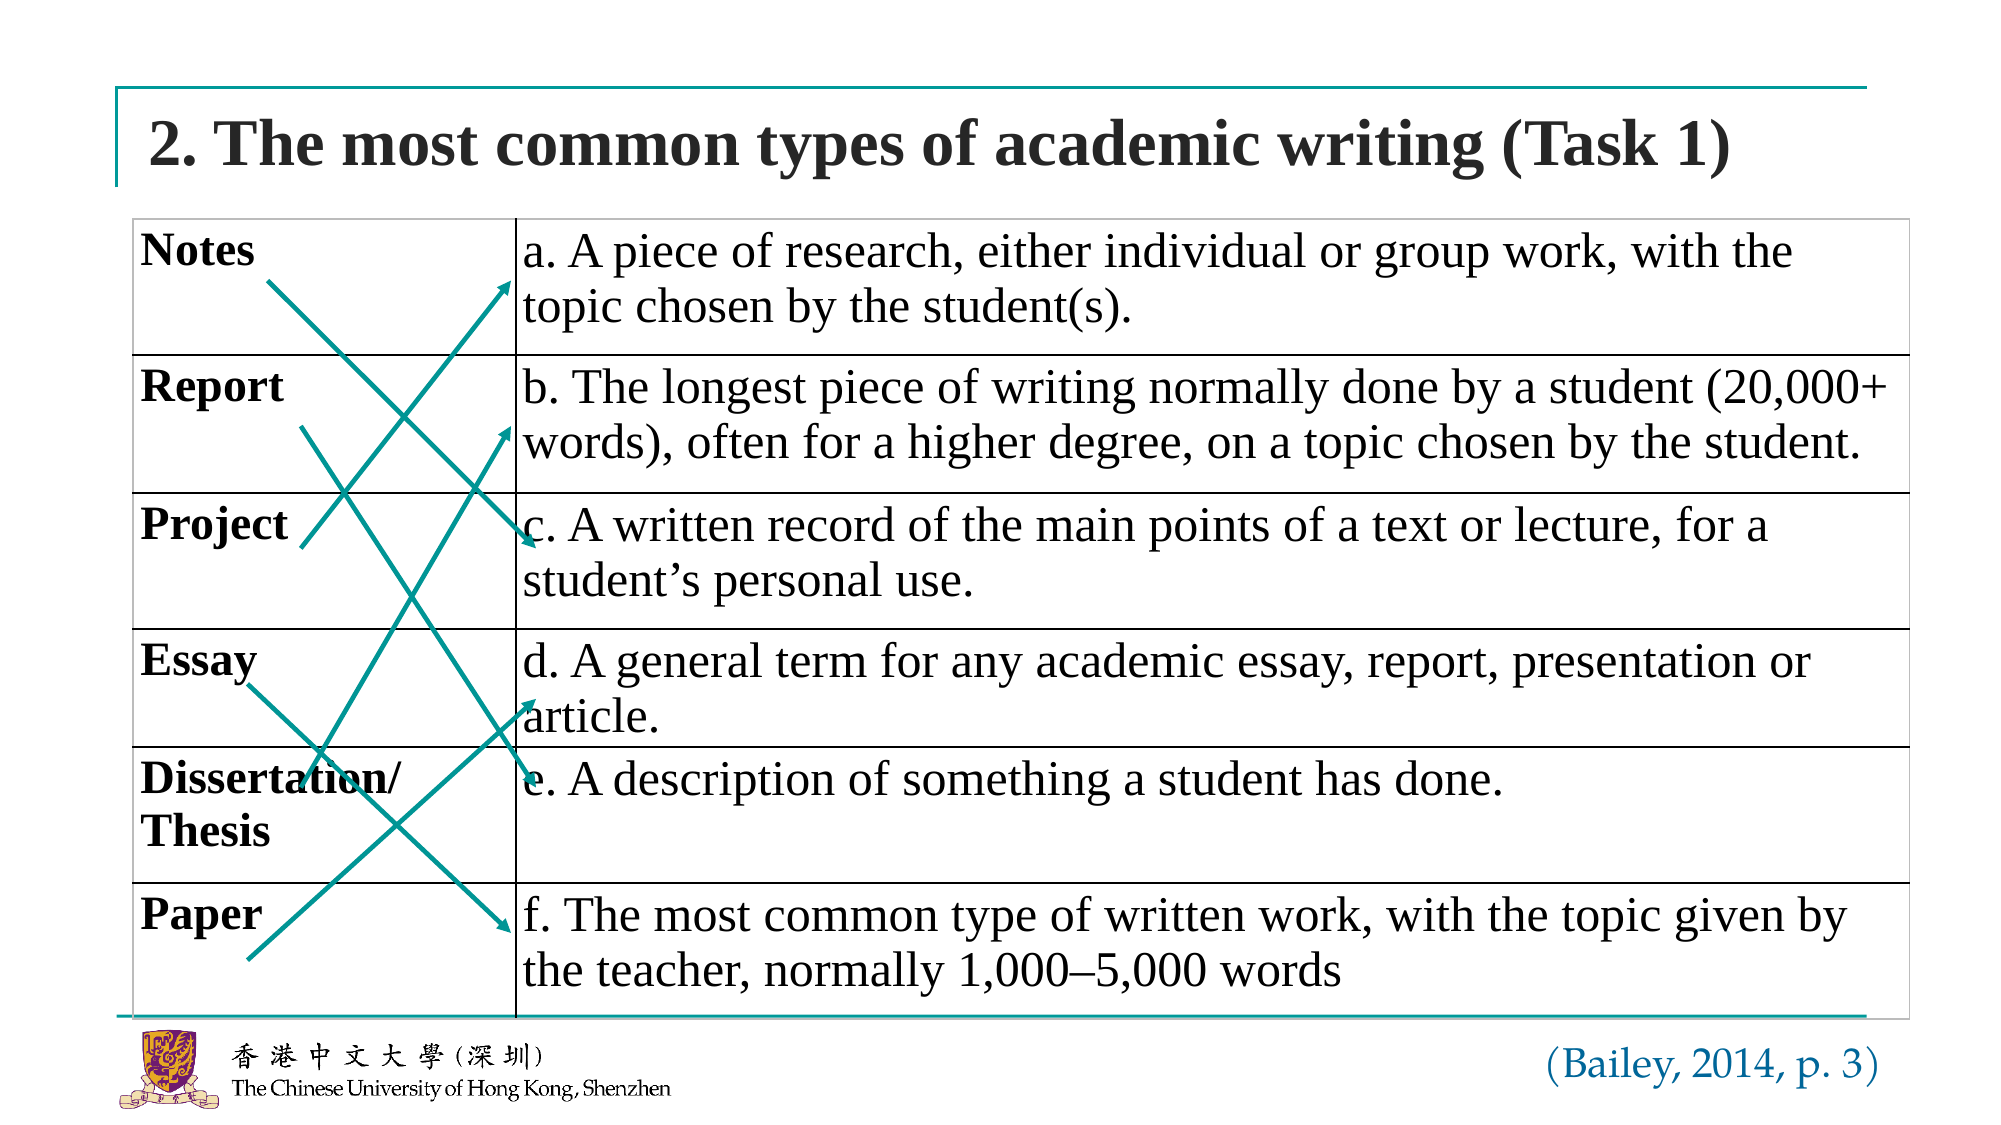

# 2. The most common types of academic writing (Task 1)
| Notes | a. A piece of research, either individual or group work, with the topic chosen by the student(s). |
| --- | --- |
| Report | b. The longest piece of writing normally done by a student (20,000+ words), often for a higher degree, on a topic chosen by the student. |
| Project | c. A written record of the main points of a text or lecture, for a student’s personal use. |
| Essay | d. A general term for any academic essay, report, presentation or article. |
| Dissertation/ Thesis | e. A description of something a student has done. |
| Paper | f. The most common type of written work, with the topic given by the teacher, normally 1,000–5,000 words |
(Bailey, 2014, p. 3)